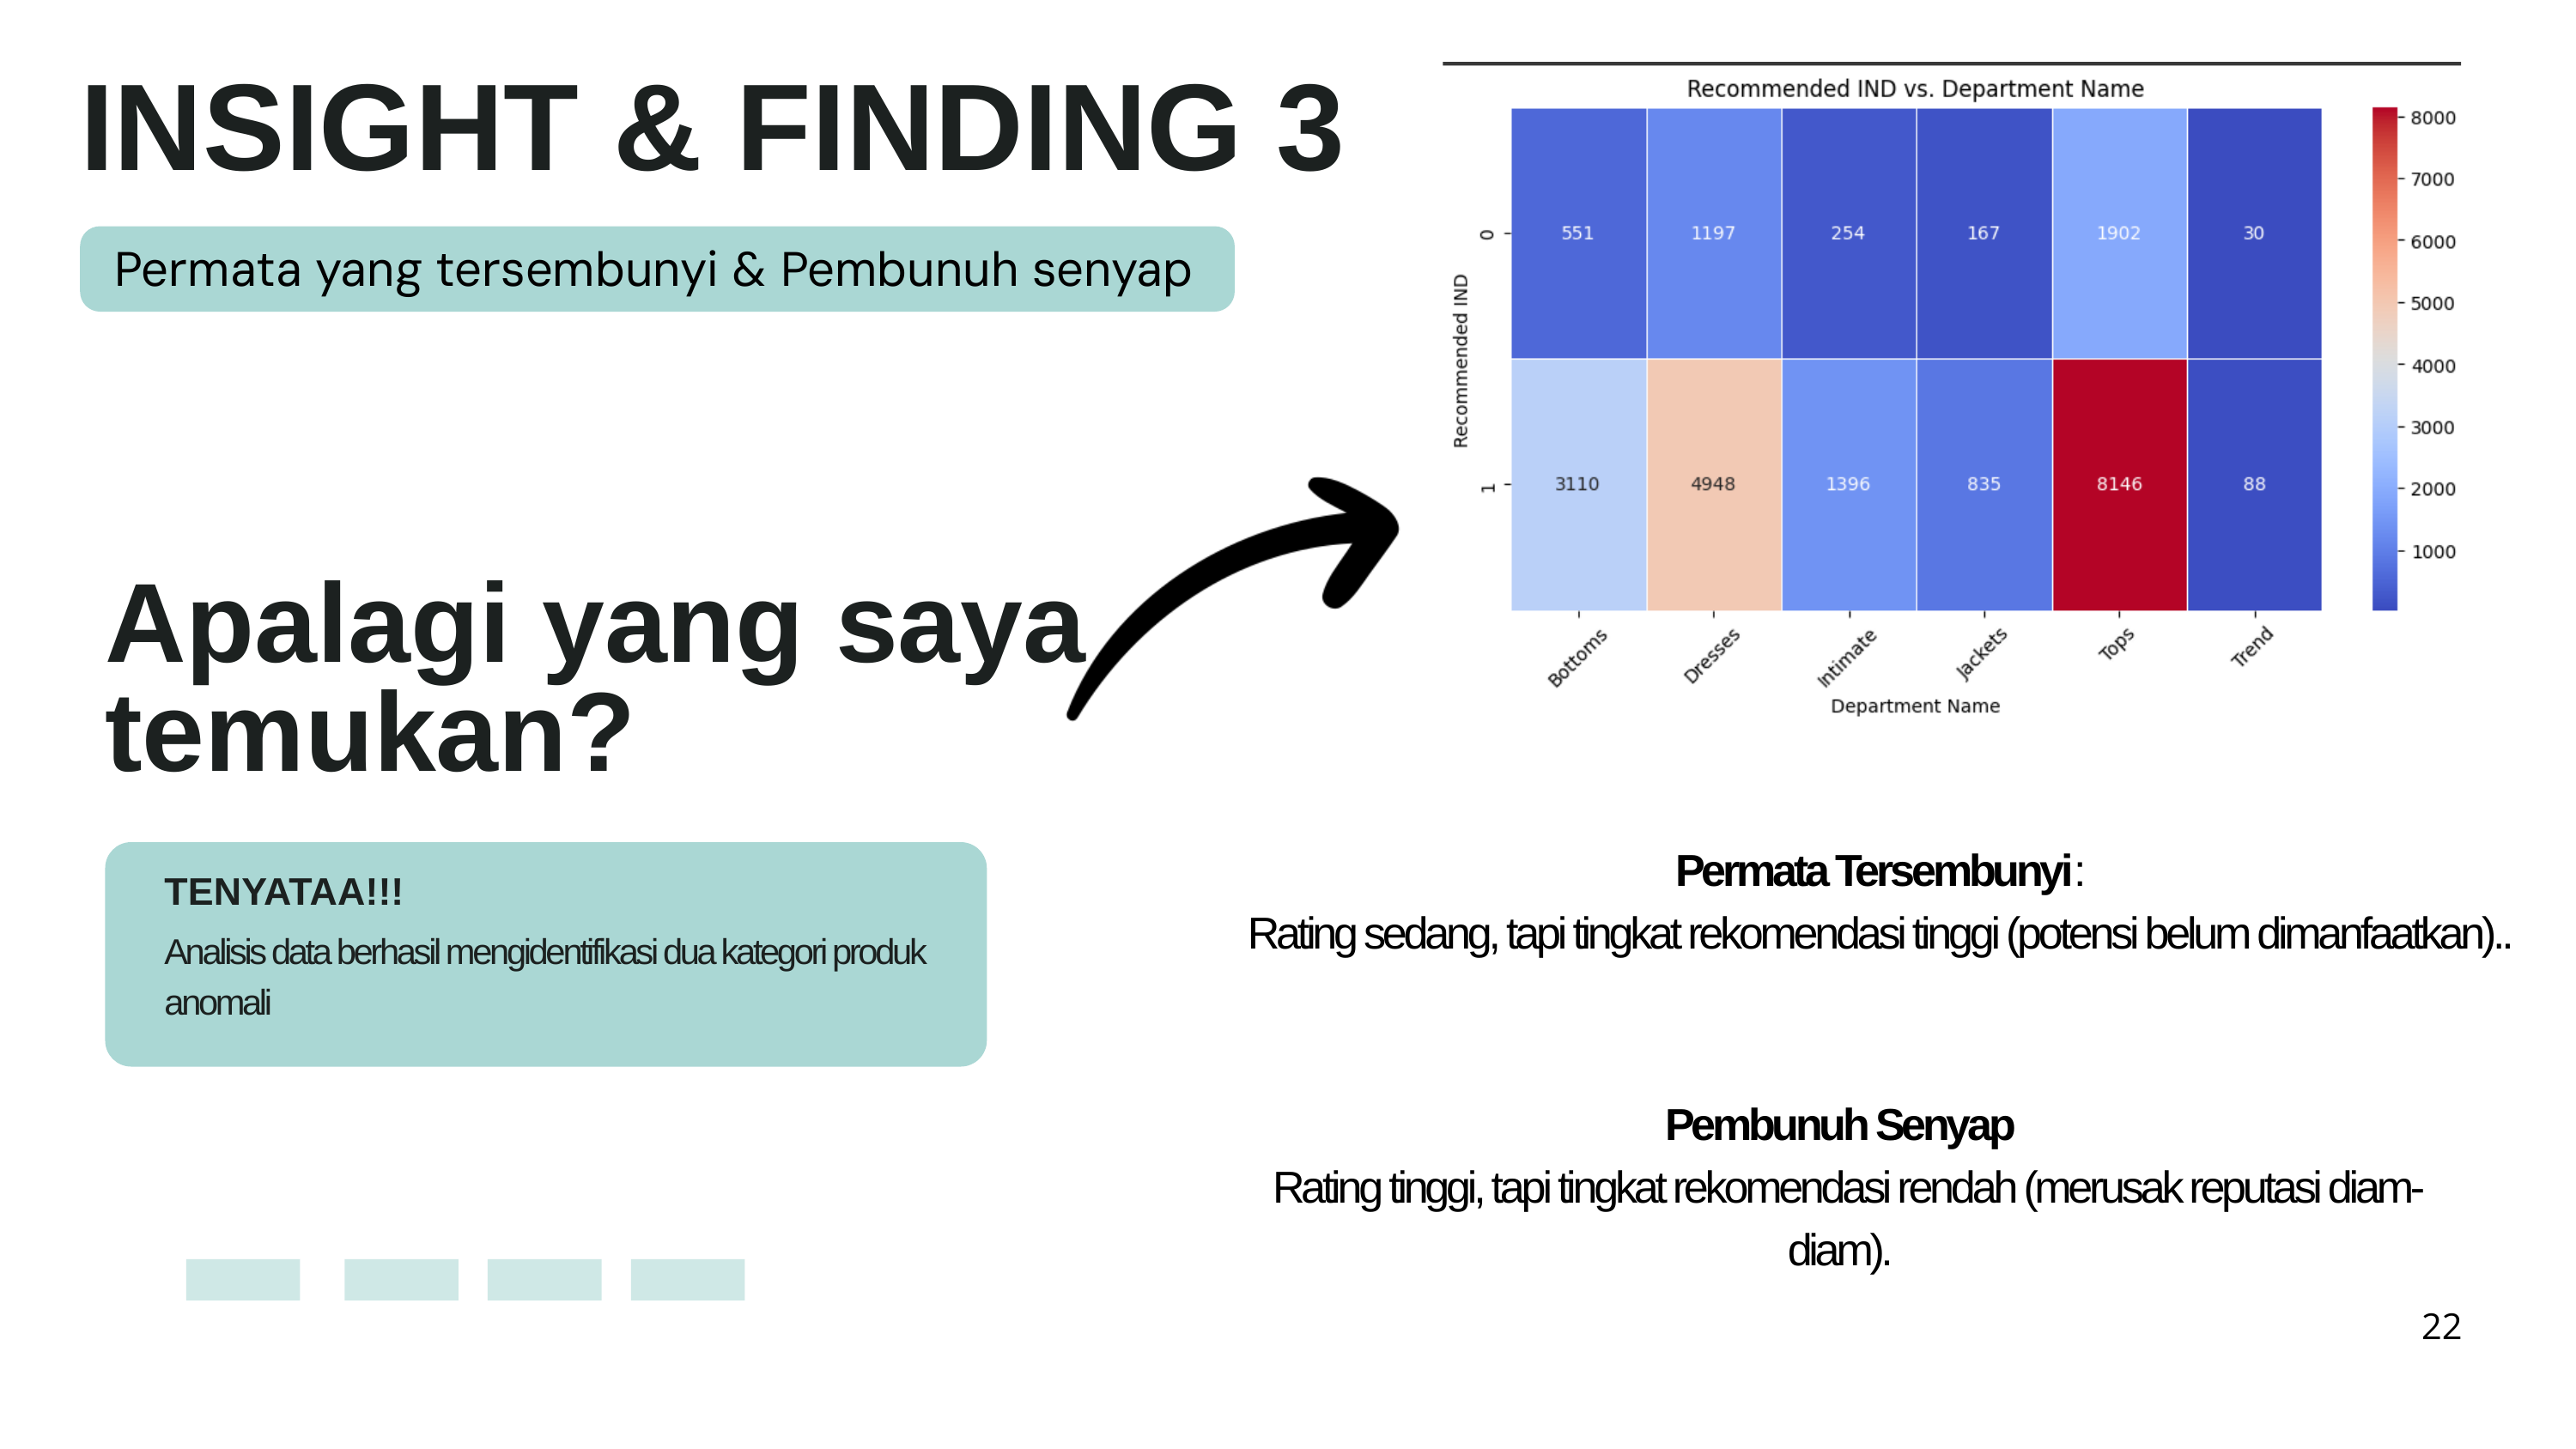

INSIGHT & FINDING 3

Permata yang tersembunyi & Pembunuh senyap

Apalagi yang saya temukan?
Permata Tersembunyi:
Rating sedang, tapi tingkat rekomendasi tinggi (potensi belum dimanfaatkan)..

TENYATAA!!!
Analisis data berhasil mengidentifikasi dua kategori produk anomali
Pembunuh Senyap
 Rating tinggi, tapi tingkat rekomendasi rendah (merusak reputasi diam-diam).

22